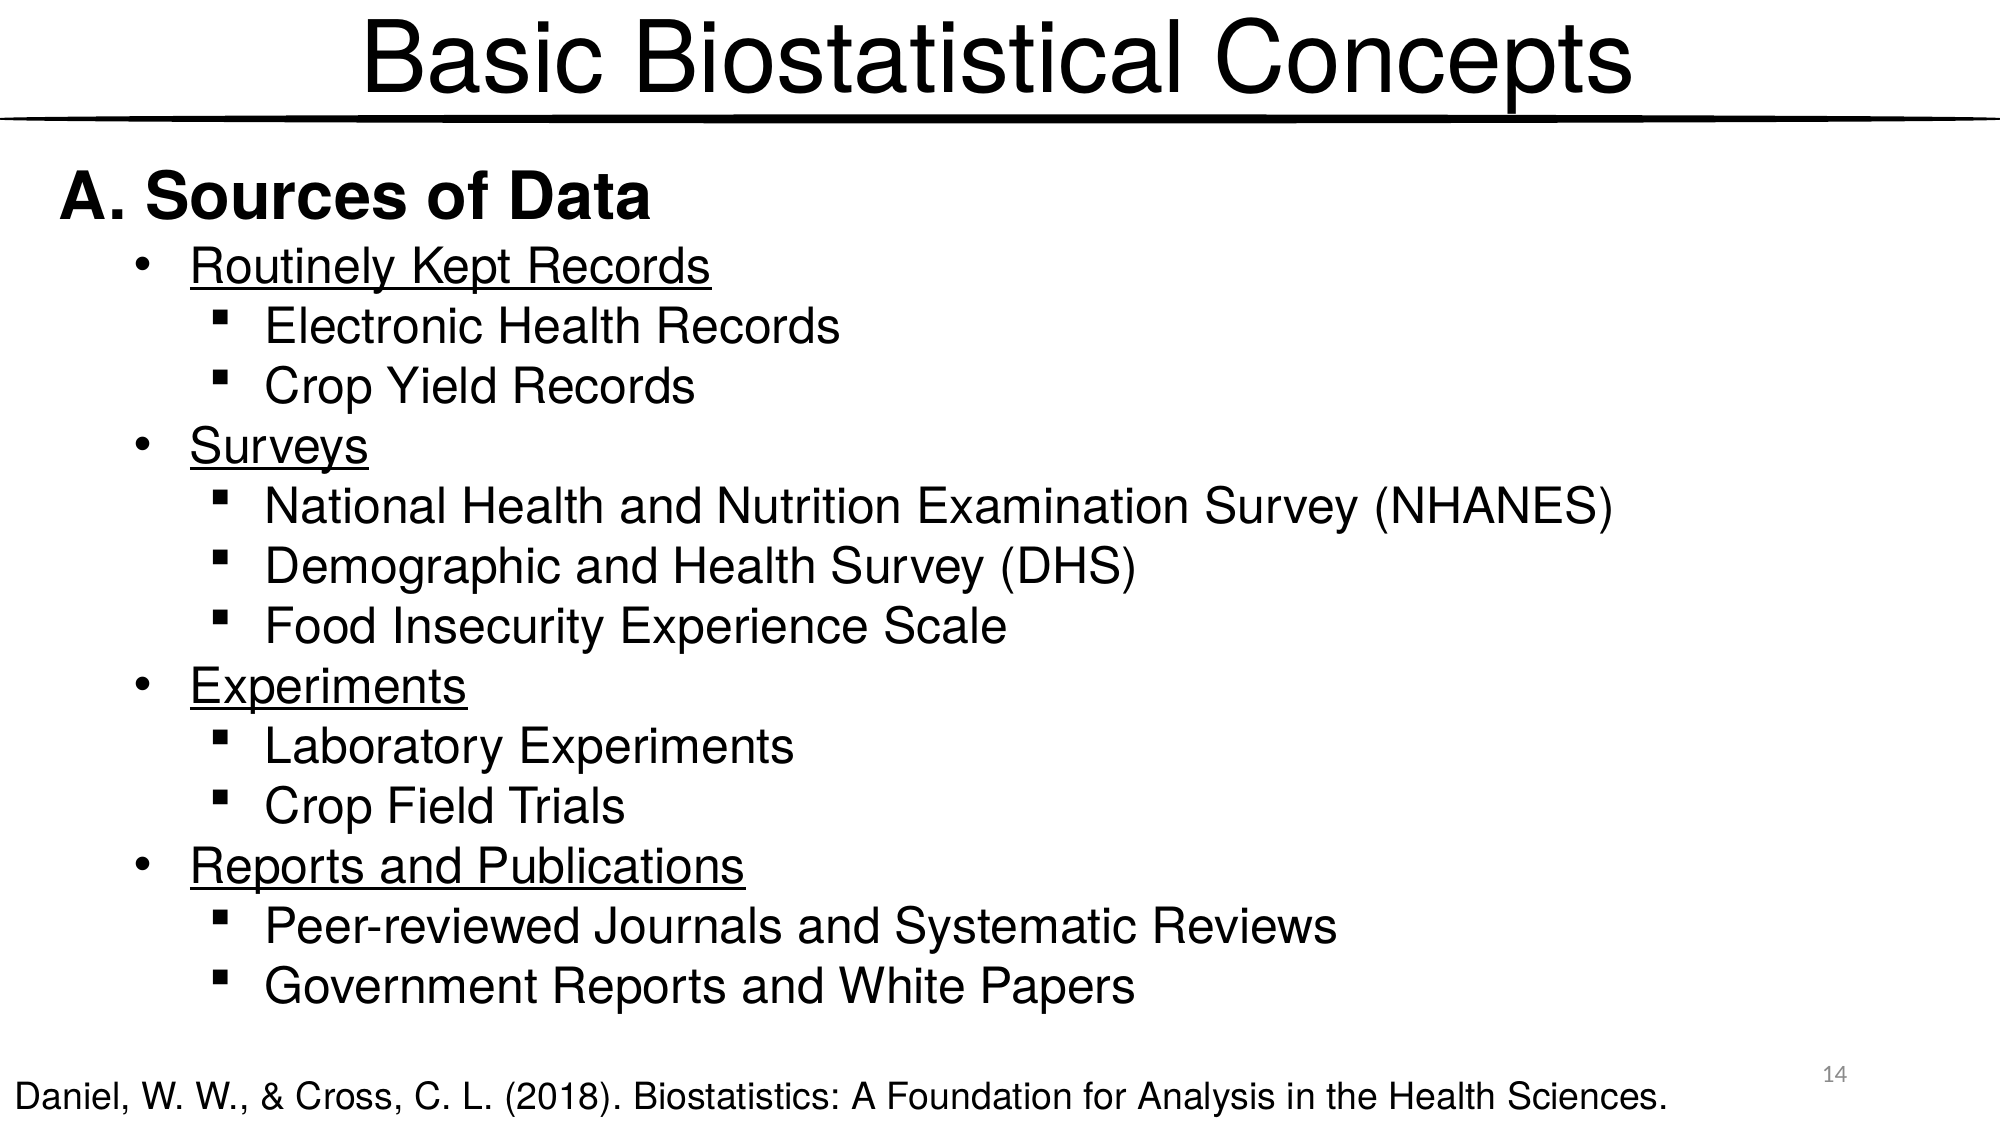

# Basic Biostatistical Concepts

A. Sources of Data
Routinely Kept Records
Electronic Health Records
Crop Yield Records
Surveys
National Health and Nutrition Examination Survey (NHANES)
Demographic and Health Survey (DHS)
Food Insecurity Experience Scale
Experiments
Laboratory Experiments
Crop Field Trials
Reports and Publications
Peer-reviewed Journals and Systematic Reviews
Government Reports and White Papers
14
Daniel, W. W., & Cross, C. L. (2018). Biostatistics: A Foundation for Analysis in the Health Sciences.